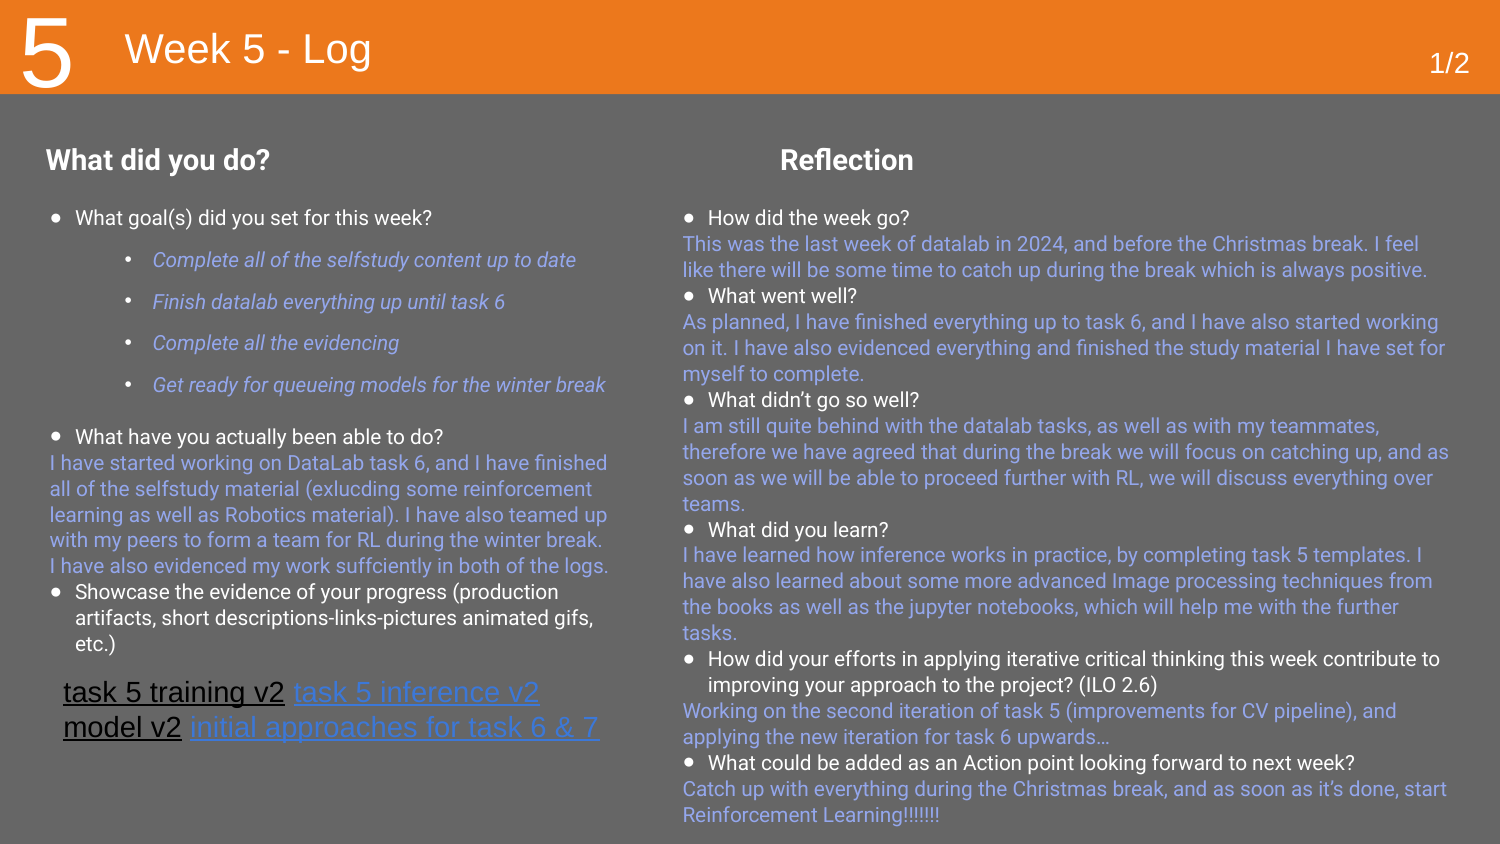

5
# Week 5 - Log
1/2

What did you do?
Reflection
What goal(s) did you set for this week?
Complete all of the selfstudy content up to date
Finish datalab everything up until task 6
Complete all the evidencing
Get ready for queueing models for the winter break

What have you actually been able to do?
I have started working on DataLab task 6, and I have finished all of the selfstudy material (exlucding some reinforcement learning as well as Robotics material). I have also teamed up with my peers to form a team for RL during the winter break. I have also evidenced my work suffciently in both of the logs.
Showcase the evidence of your progress (production artifacts, short descriptions-links-pictures animated gifs, etc.)
How did the week go?
This was the last week of datalab in 2024, and before the Christmas break. I feel like there will be some time to catch up during the break which is always positive.
What went well?
As planned, I have finished everything up to task 6, and I have also started working on it. I have also evidenced everything and finished the study material I have set for myself to complete.
What didn’t go so well?
I am still quite behind with the datalab tasks, as well as with my teammates, therefore we have agreed that during the break we will focus on catching up, and as soon as we will be able to proceed further with RL, we will discuss everything over teams.
What did you learn?
I have learned how inference works in practice, by completing task 5 templates. I have also learned about some more advanced Image processing techniques from the books as well as the jupyter notebooks, which will help me with the further tasks.
How did your efforts in applying iterative critical thinking this week contribute to improving your approach to the project? (ILO 2.6)
Working on the second iteration of task 5 (improvements for CV pipeline), and applying the new iteration for task 6 upwards…
What could be added as an Action point looking forward to next week?
Catch up with everything during the Christmas break, and as soon as it’s done, start Reinforcement Learning!!!!!!!
task 5 training v2 task 5 inference v2
model v2 initial approaches for task 6 & 7